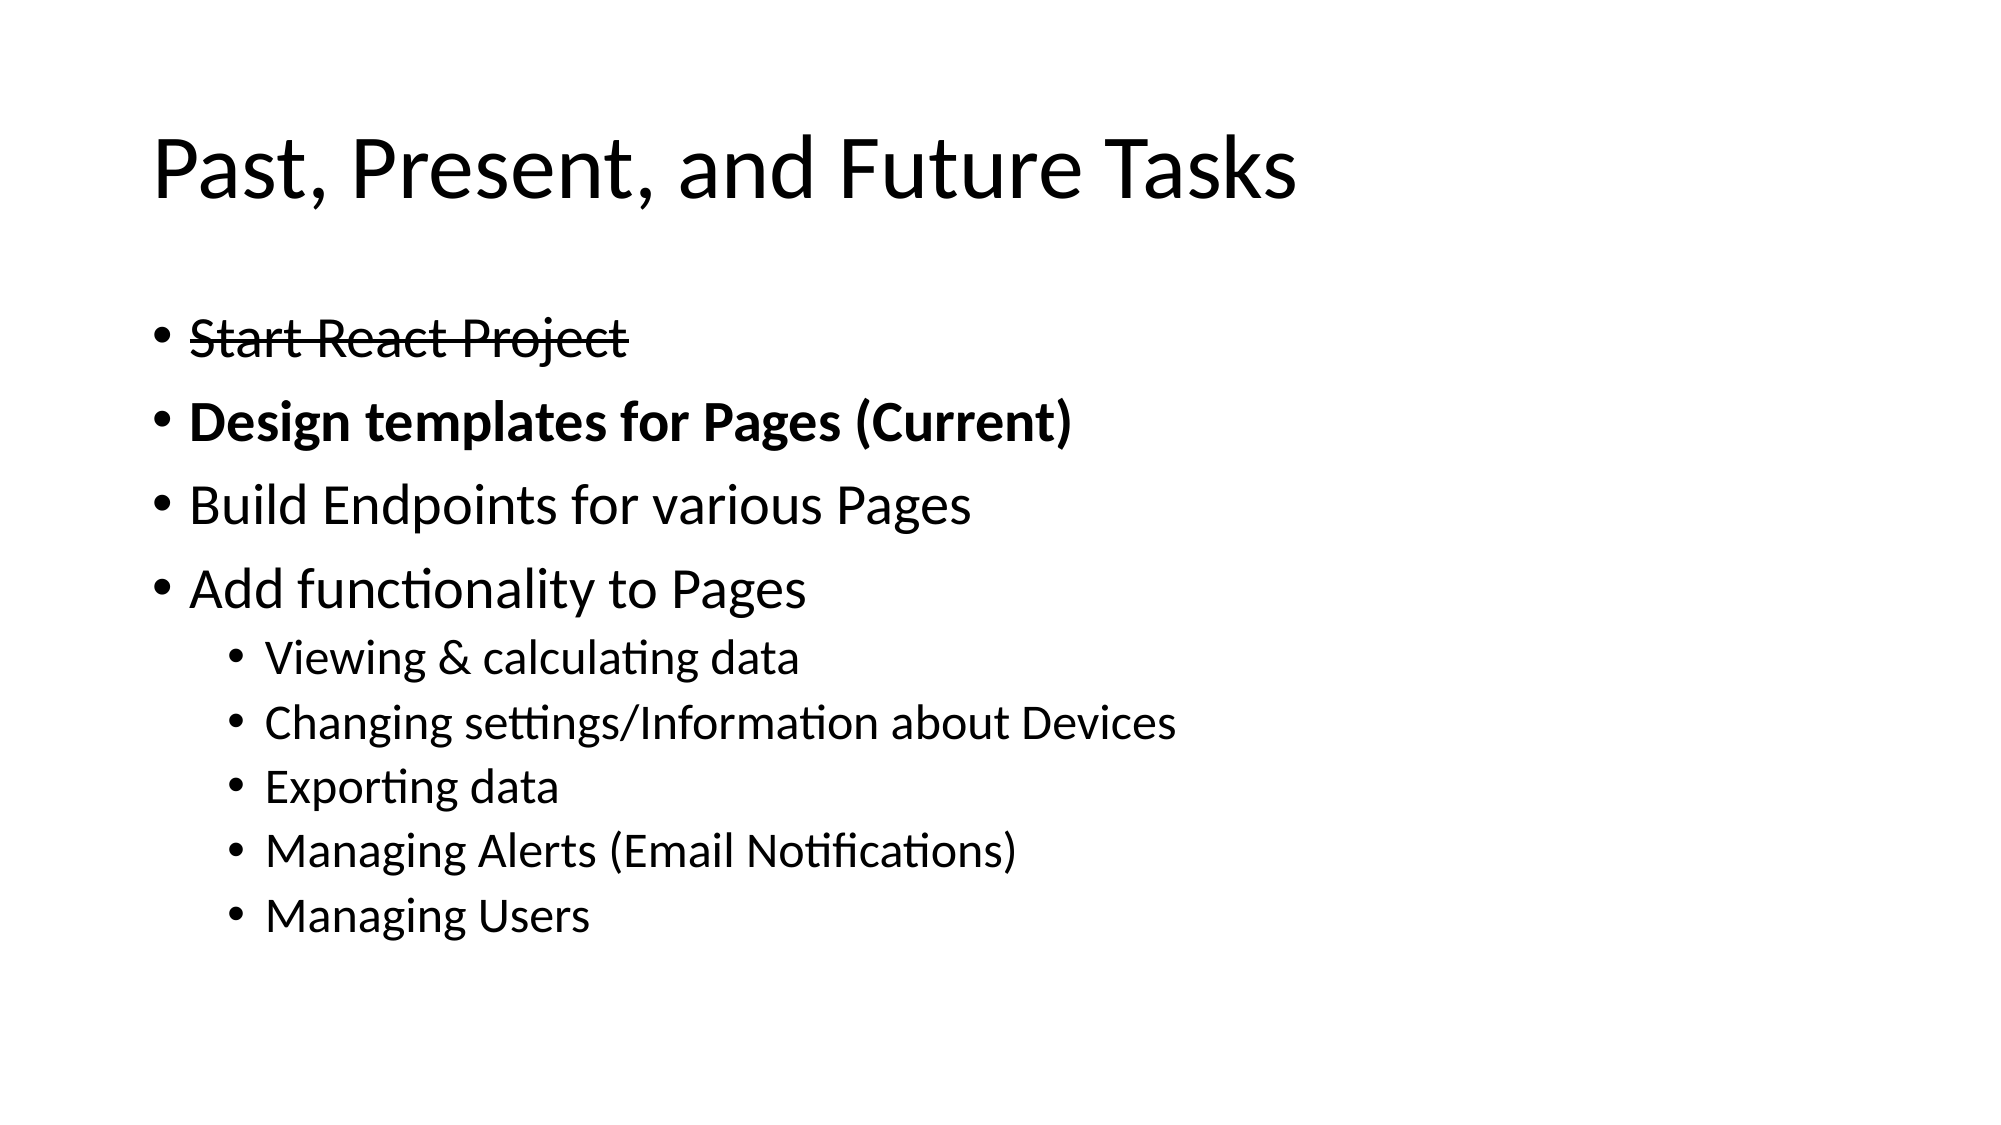

# Past, Present, and Future Tasks
Start React Project
Design templates for Pages (Current)
Build Endpoints for various Pages
Add functionality to Pages
Viewing & calculating data
Changing settings/Information about Devices
Exporting data
Managing Alerts (Email Notifications)
Managing Users